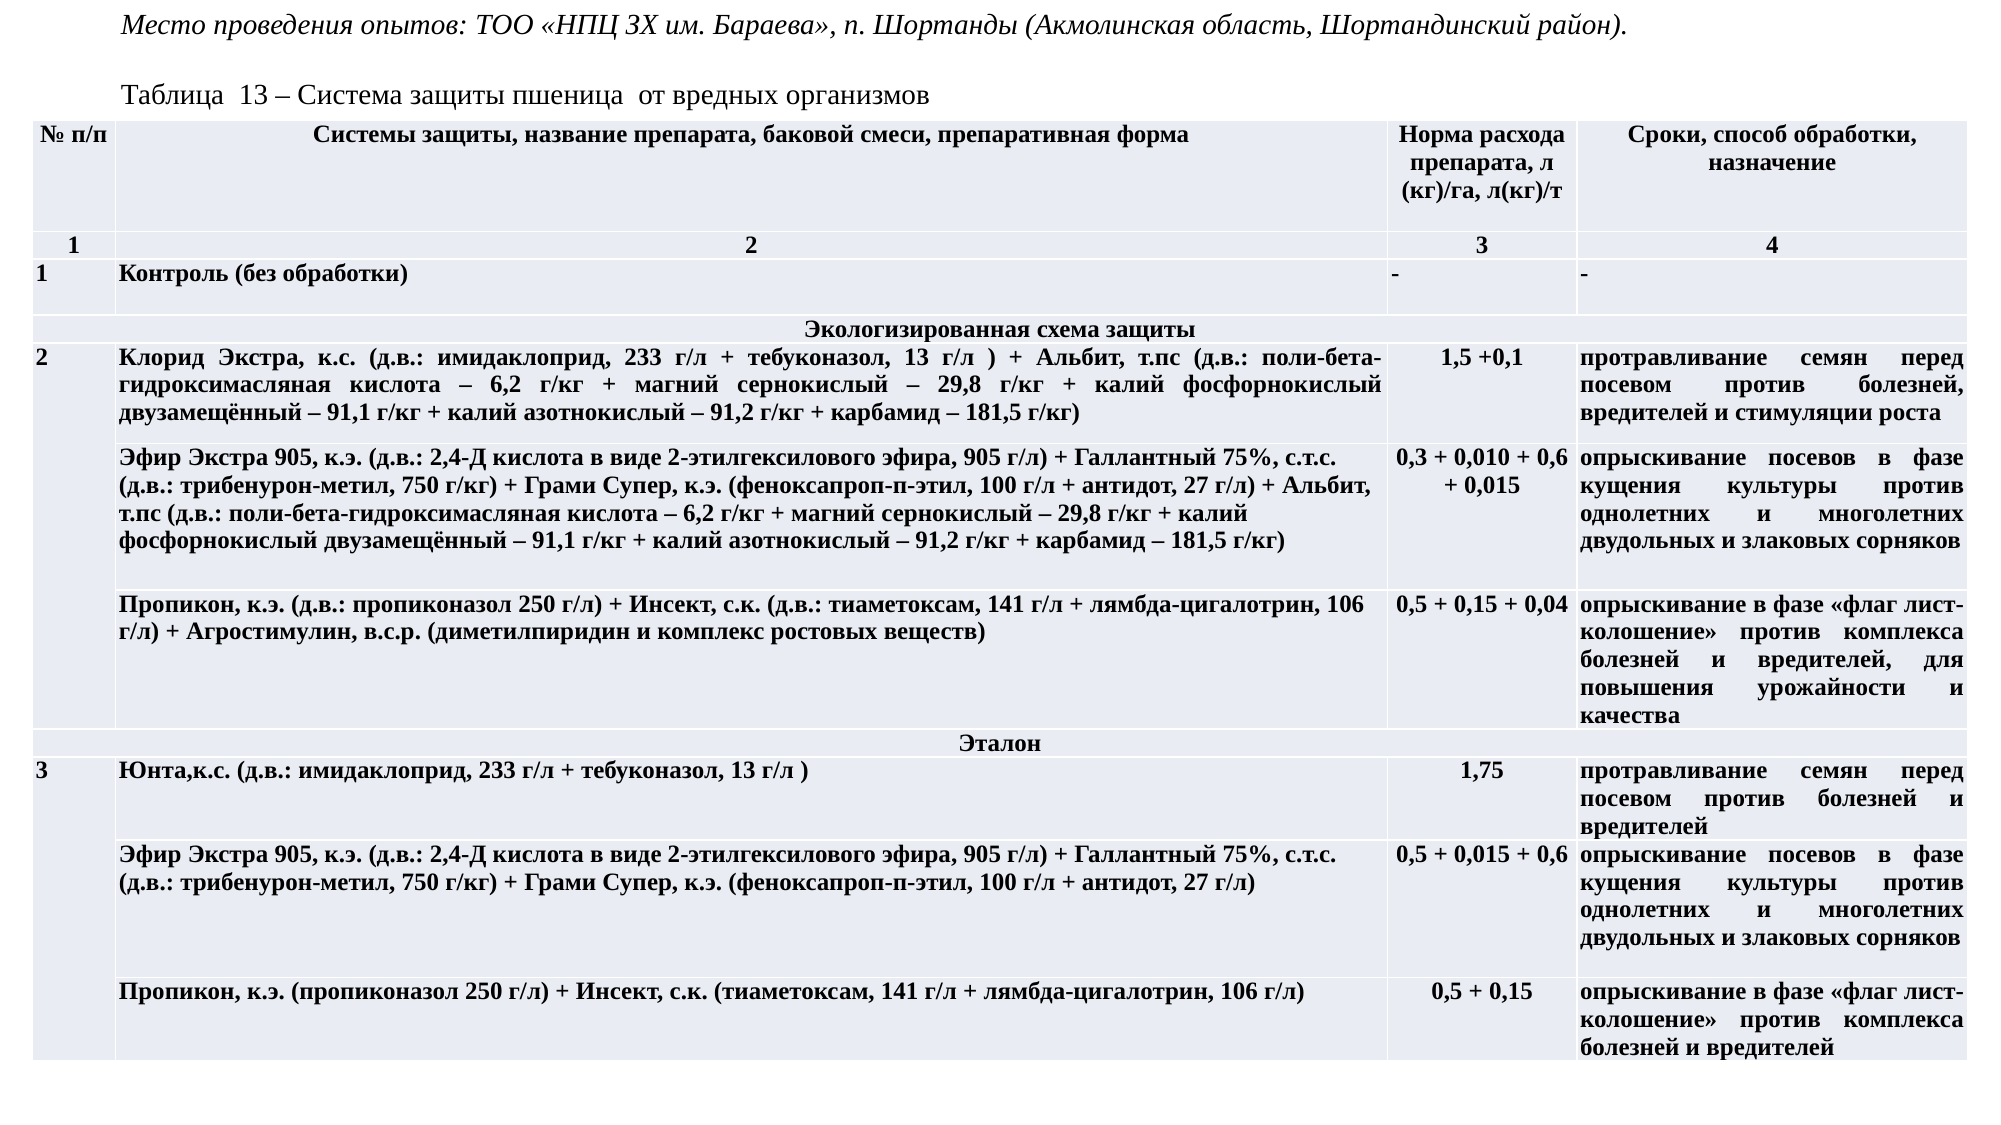

Место проведения опытов: ТОО «НПЦ ЗХ им. Бараева», п. Шортанды (Акмолинская область, Шортандинский район).

Таблица  13 – Система защиты пшеница  от вредных организмов

| № п/п | Системы защиты, название препарата, баковой смеси, препаративная форма | Норма расхода препарата, л (кг)/га, л(кг)/т | Сроки, способ обработки, назначение |
| --- | --- | --- | --- |
| 1 | 2 | 3 | 4 |
| 1 | Контроль (без обработки) | - | - |
| Экологизированная схема защиты |  |  |  |
| 2 | Клорид Экстра, к.с. (д.в.: имидаклоприд, 233 г/л + тебуконазол, 13 г/л ) + Альбит, т.пс (д.в.: поли-бета-гидроксимасляная кислота – 6,2 г/кг + магний сернокислый – 29,8 г/кг + калий фосфорнокислый двузамещённый – 91,1 г/кг + калий азотнокислый – 91,2 г/кг + карбамид – 181,5 г/кг) | 1,5 +0,1 | протравливание семян перед посевом против болезней, вредителей и стимуляции роста |
|  | Эфир Экстра 905, к.э. (д.в.: 2,4-Д кислота в виде 2-этилгексилового эфира, 905 г/л) + Галлантный 75%, с.т.с. (д.в.: трибенурон-метил, 750 г/кг) + Грами Супер, к.э. (феноксапроп-п-этил, 100 г/л + антидот, 27 г/л) + Альбит, т.пс (д.в.: поли-бета-гидроксимасляная кислота – 6,2 г/кг + магний сернокислый – 29,8 г/кг + калий фосфорнокислый двузамещённый – 91,1 г/кг + калий азотнокислый – 91,2 г/кг + карбамид – 181,5 г/кг) | 0,3 + 0,010 + 0,6 + 0,015 | опрыскивание посевов в фазе кущения культуры против однолетних и многолетних двудольных и злаковых сорняков |
|  | Пропикон, к.э. (д.в.: пропиконазол 250 г/л) + Инсект, с.к. (д.в.: тиаметоксам, 141 г/л + лямбда-цигалотрин, 106 г/л) + Агростимулин, в.с.р. (диметилпиридин и комплекс ростовых веществ) | 0,5 + 0,15 + 0,04 | опрыскивание в фазе «флаг лист-колошение» против комплекса болезней и вредителей, для повышения урожайности и качества |
| Эталон |  |  |  |
| 3 | Юнта,к.с. (д.в.: имидаклоприд, 233 г/л + тебуконазол, 13 г/л ) | 1,75 | протравливание семян перед посевом против болезней и вредителей |
|  | Эфир Экстра 905, к.э. (д.в.: 2,4-Д кислота в виде 2-этилгексилового эфира, 905 г/л) + Галлантный 75%, с.т.с. (д.в.: трибенурон-метил, 750 г/кг) + Грами Супер, к.э. (феноксапроп-п-этил, 100 г/л + антидот, 27 г/л) | 0,5 + 0,015 + 0,6 | опрыскивание посевов в фазе кущения культуры против однолетних и многолетних двудольных и злаковых сорняков |
|  | Пропикон, к.э. (пропиконазол 250 г/л) + Инсект, с.к. (тиаметоксам, 141 г/л + лямбда-цигалотрин, 106 г/л) | 0,5 + 0,15 | опрыскивание в фазе «флаг лист-колошение» против комплекса болезней и вредителей |